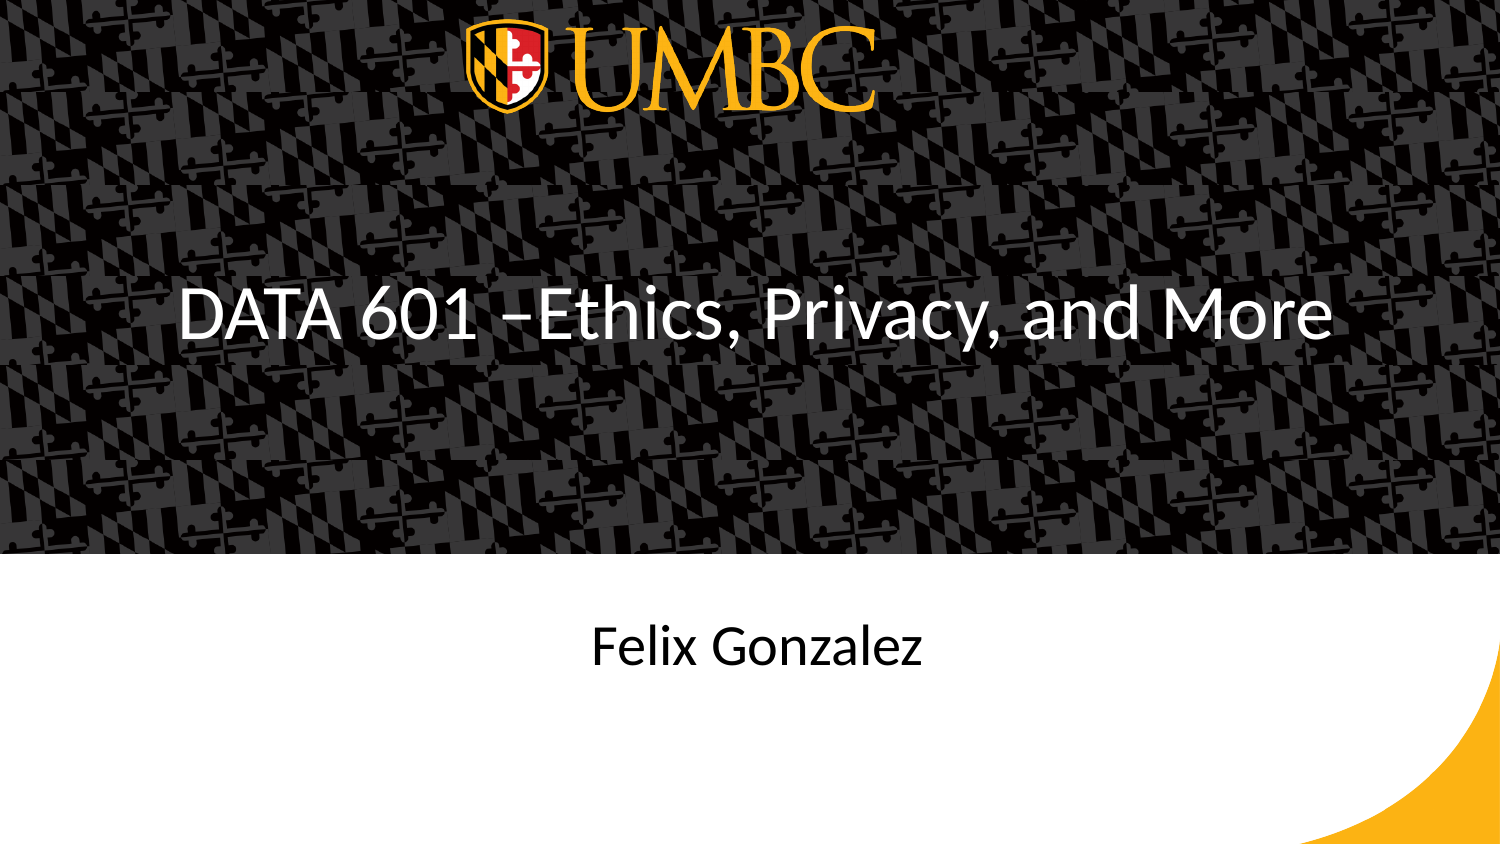

# DATA 601 –Ethics, Privacy, and More
Felix Gonzalez